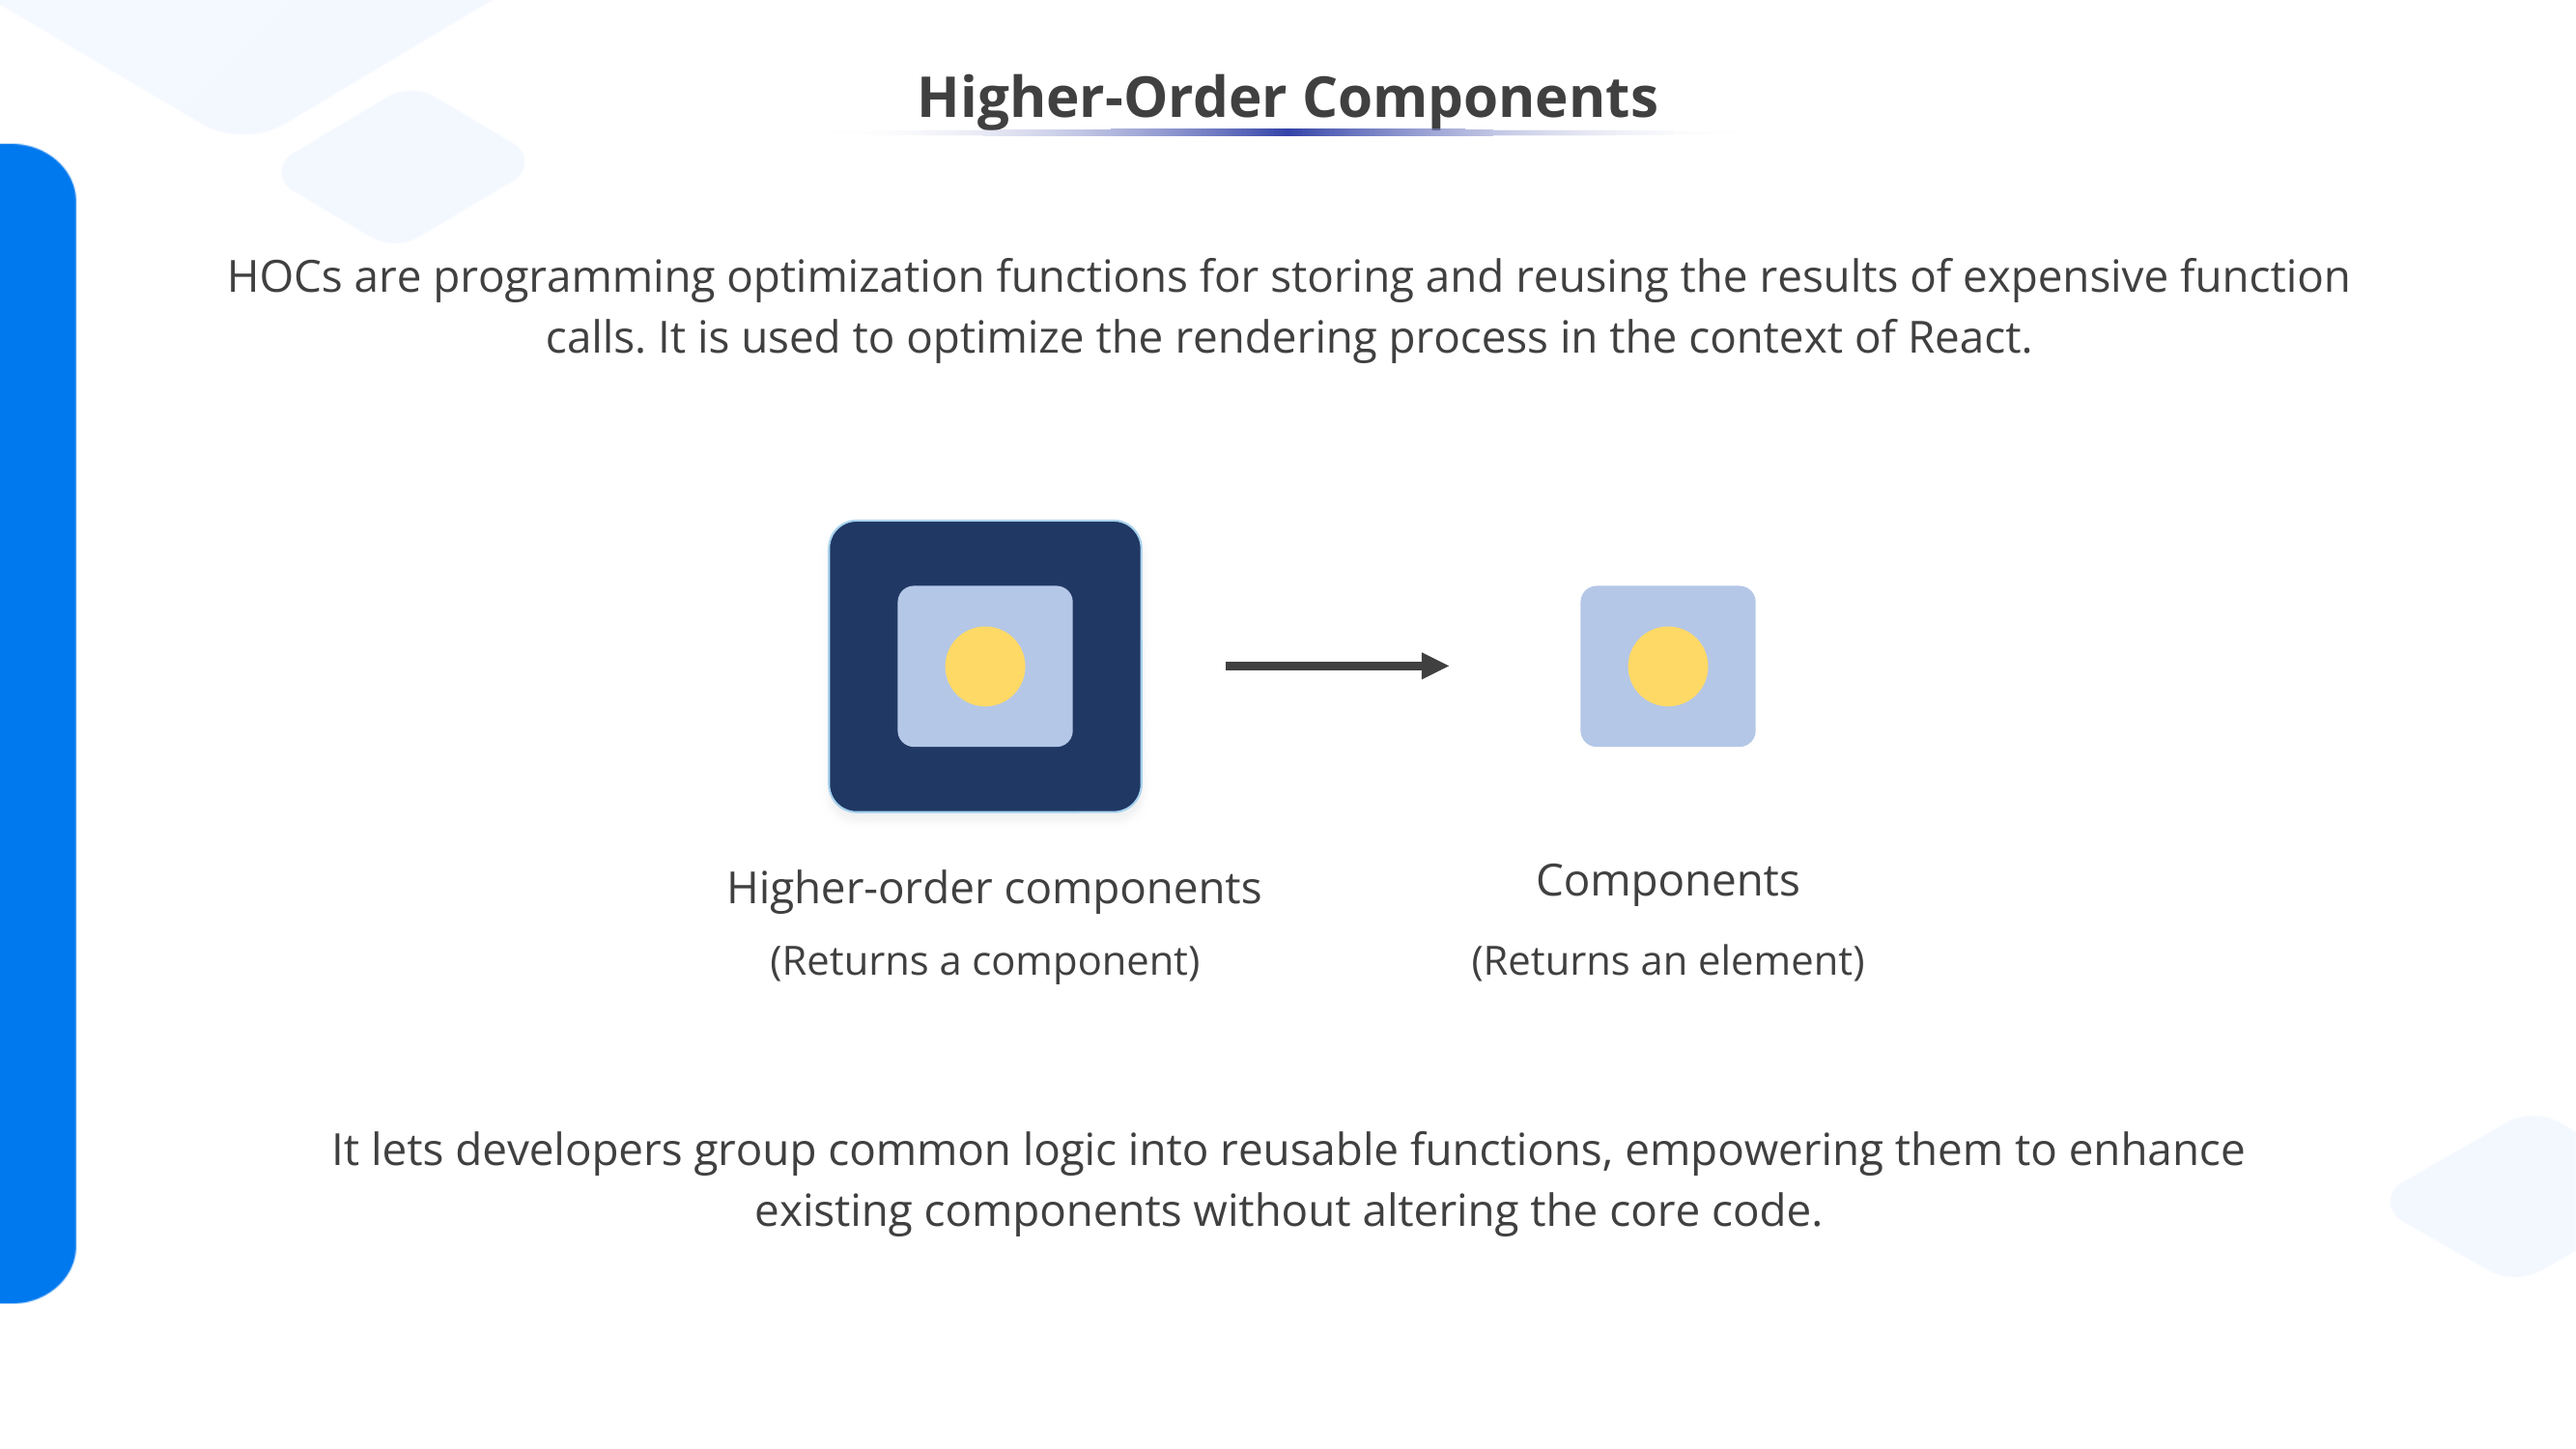

# Higher-Order Components

HOCs are programming optimization functions for storing and reusing the results of expensive function calls. It is used to optimize the rendering process in the context of React.

Higher-order components
Components
(Returns a component)
(Returns an element)
It lets developers group common logic into reusable functions, empowering them to enhance existing components without altering the core code.